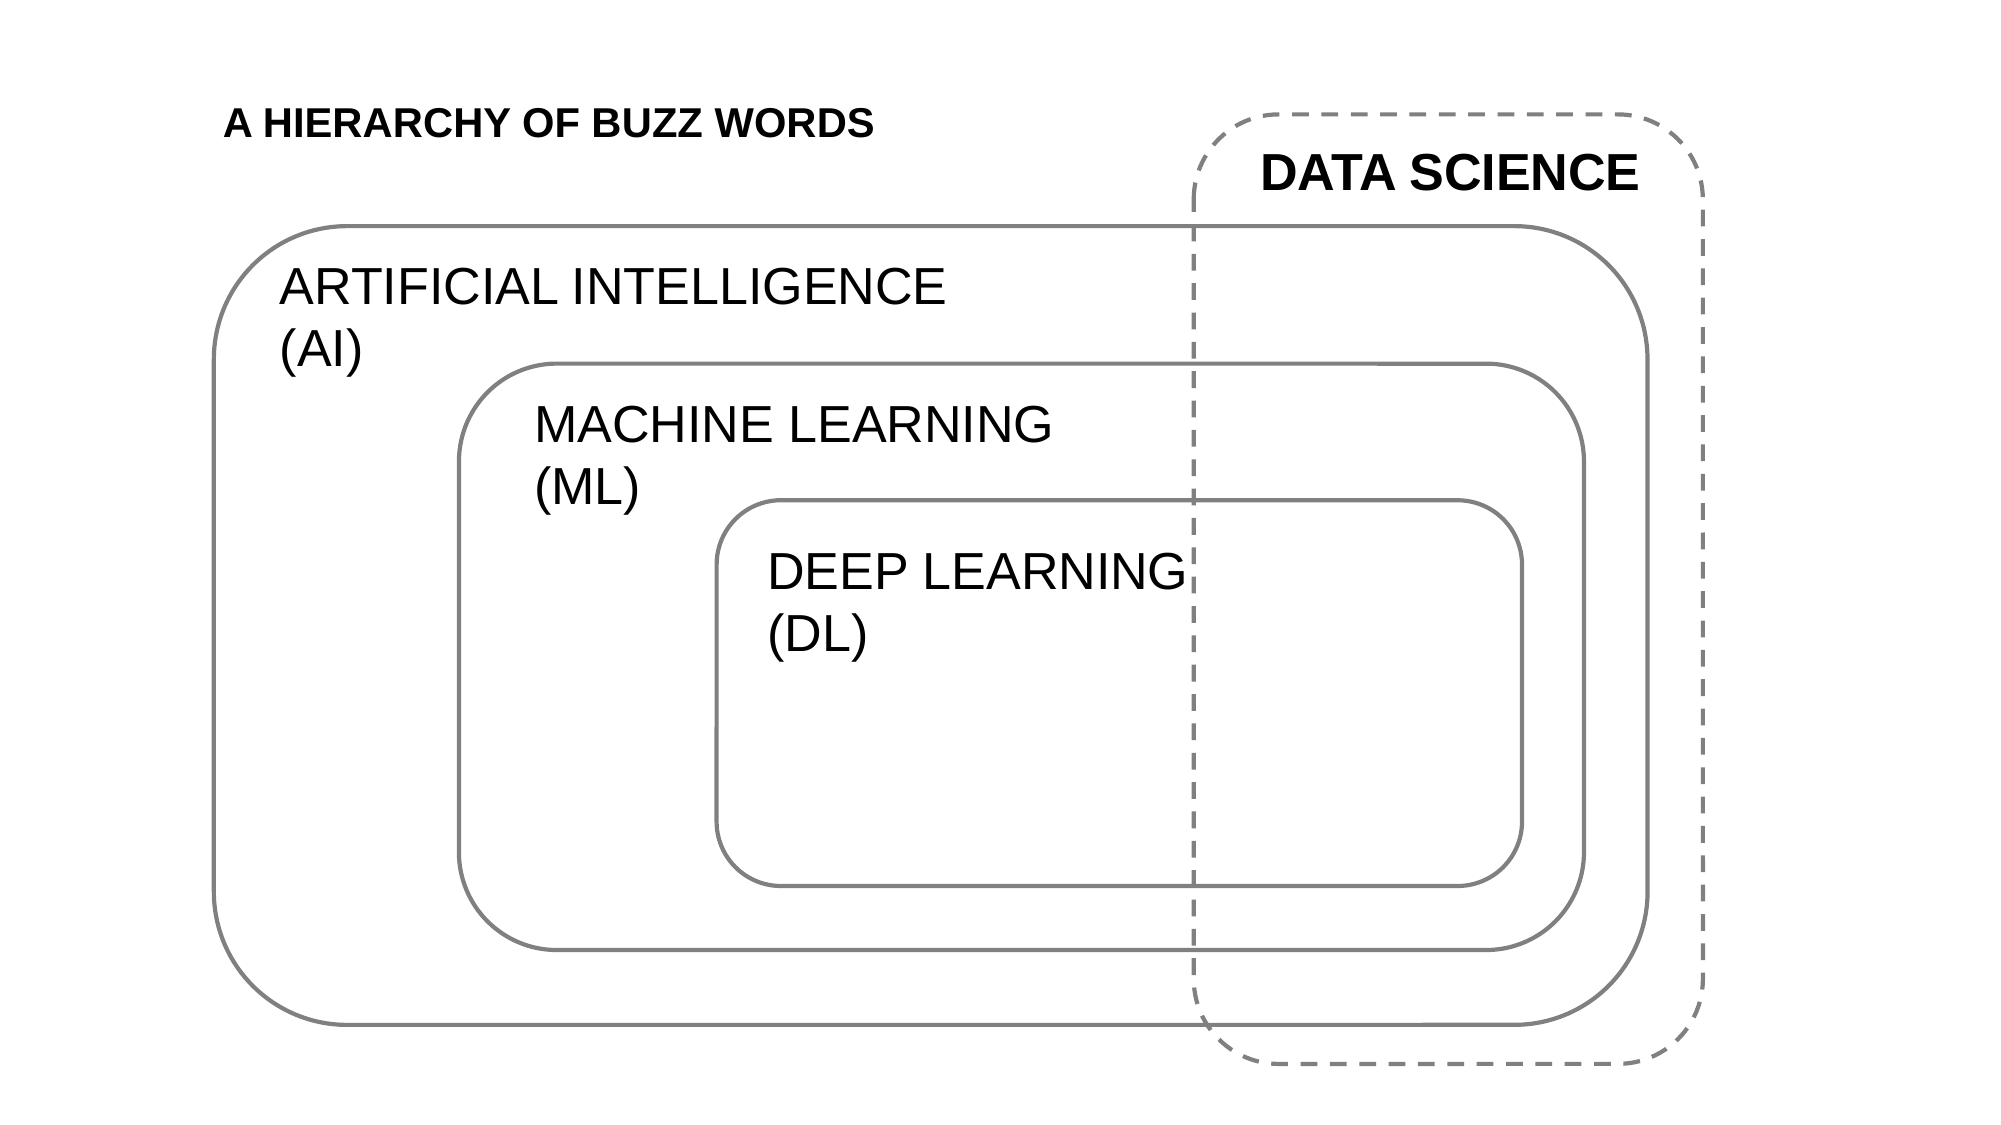

A HIERARCHY OF BUZZ WORDS

DATA SCIENCE

ARTIFICIAL INTELLIGENCE
(AI)

MACHINE LEARNING
(ML)

DEEP LEARNING
(DL)